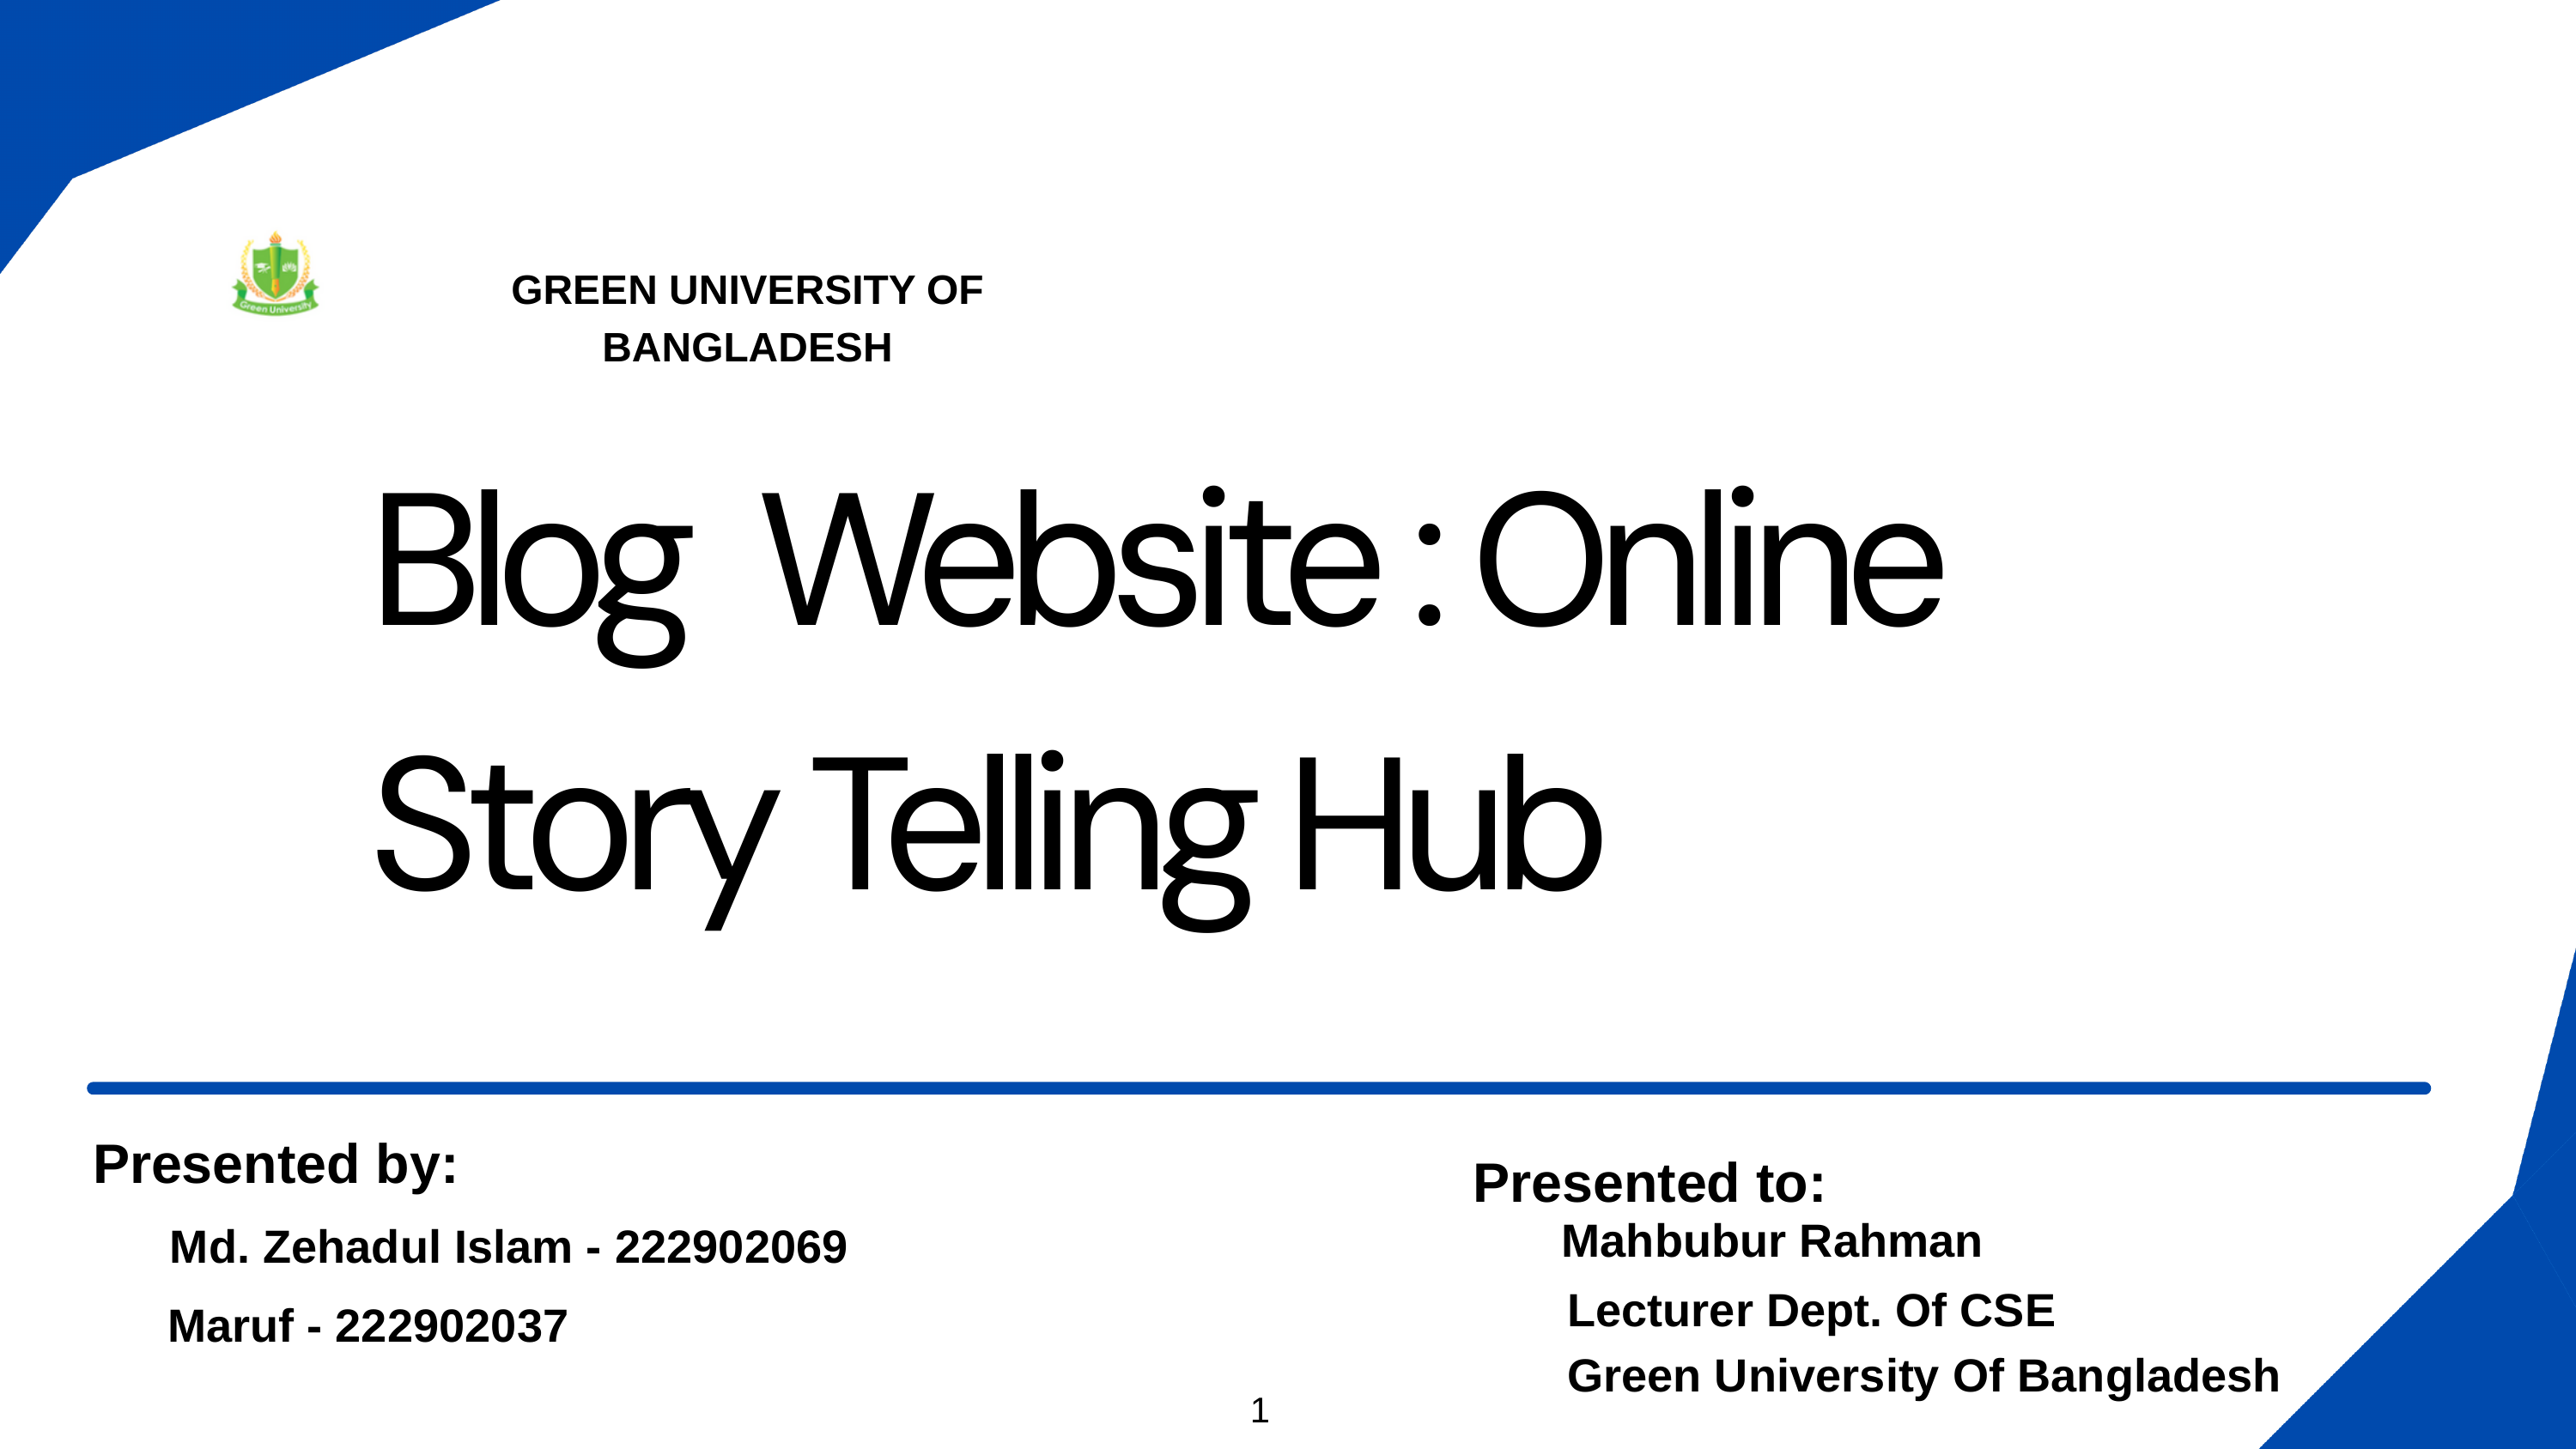

GREEN UNIVERSITY OF BANGLADESH
Blog  Website : Online Story Telling Hub

Presented by:
Presented to:
Mahbubur Rahman
Md. Zehadul Islam - 222902069
Lecturer Dept. Of CSE
Green University Of Bangladesh
Maruf - 222902037
1